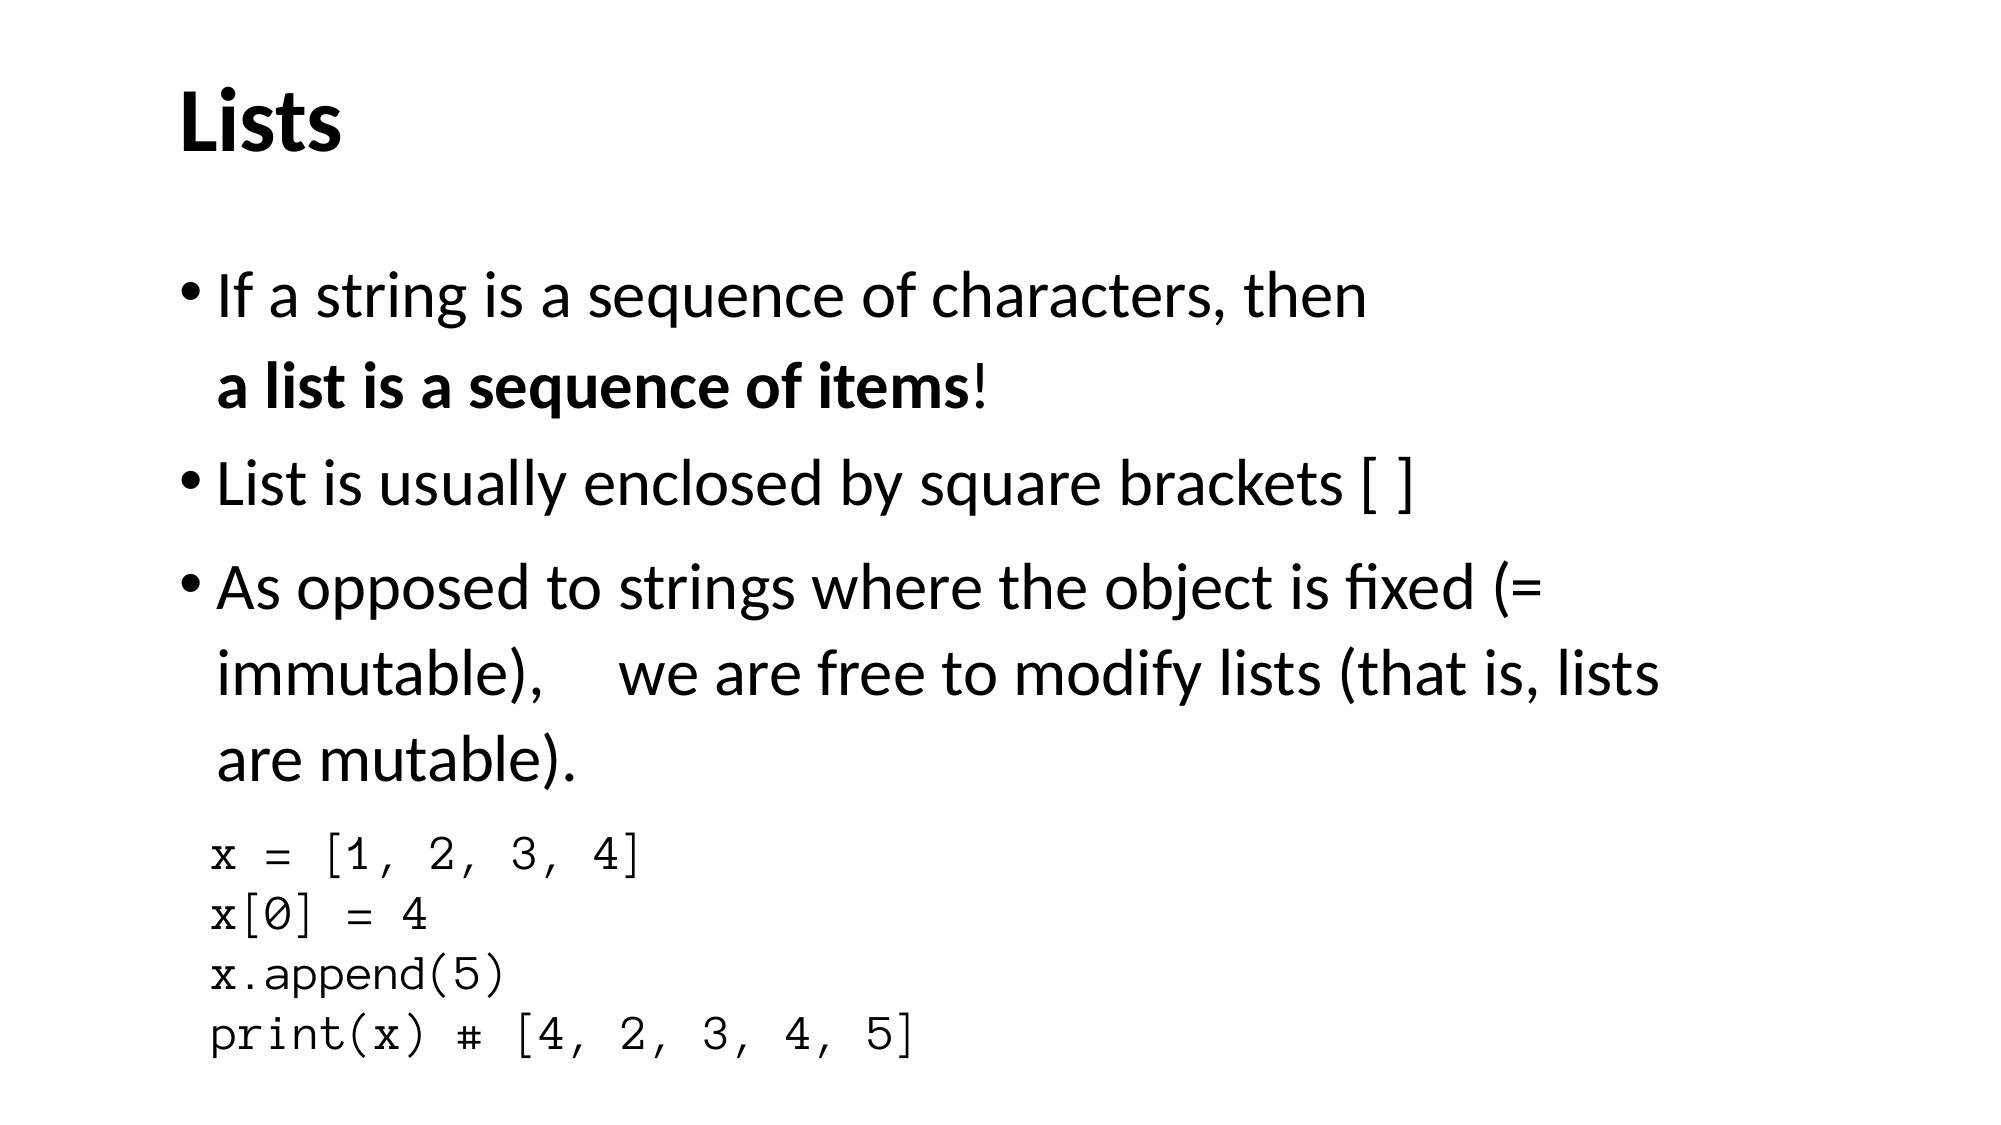

# Lists
If a string is a sequence of characters, then
a list is a sequence of items!
List is usually enclosed by square brackets [ ]
As opposed to strings where the object is fixed (= immutable),	we are free to modify lists (that is, lists are mutable).
x = [1, 2, 3, 4]
x[0] = 4
x.append(5)
print(x) # [4, 2, 3, 4, 5]